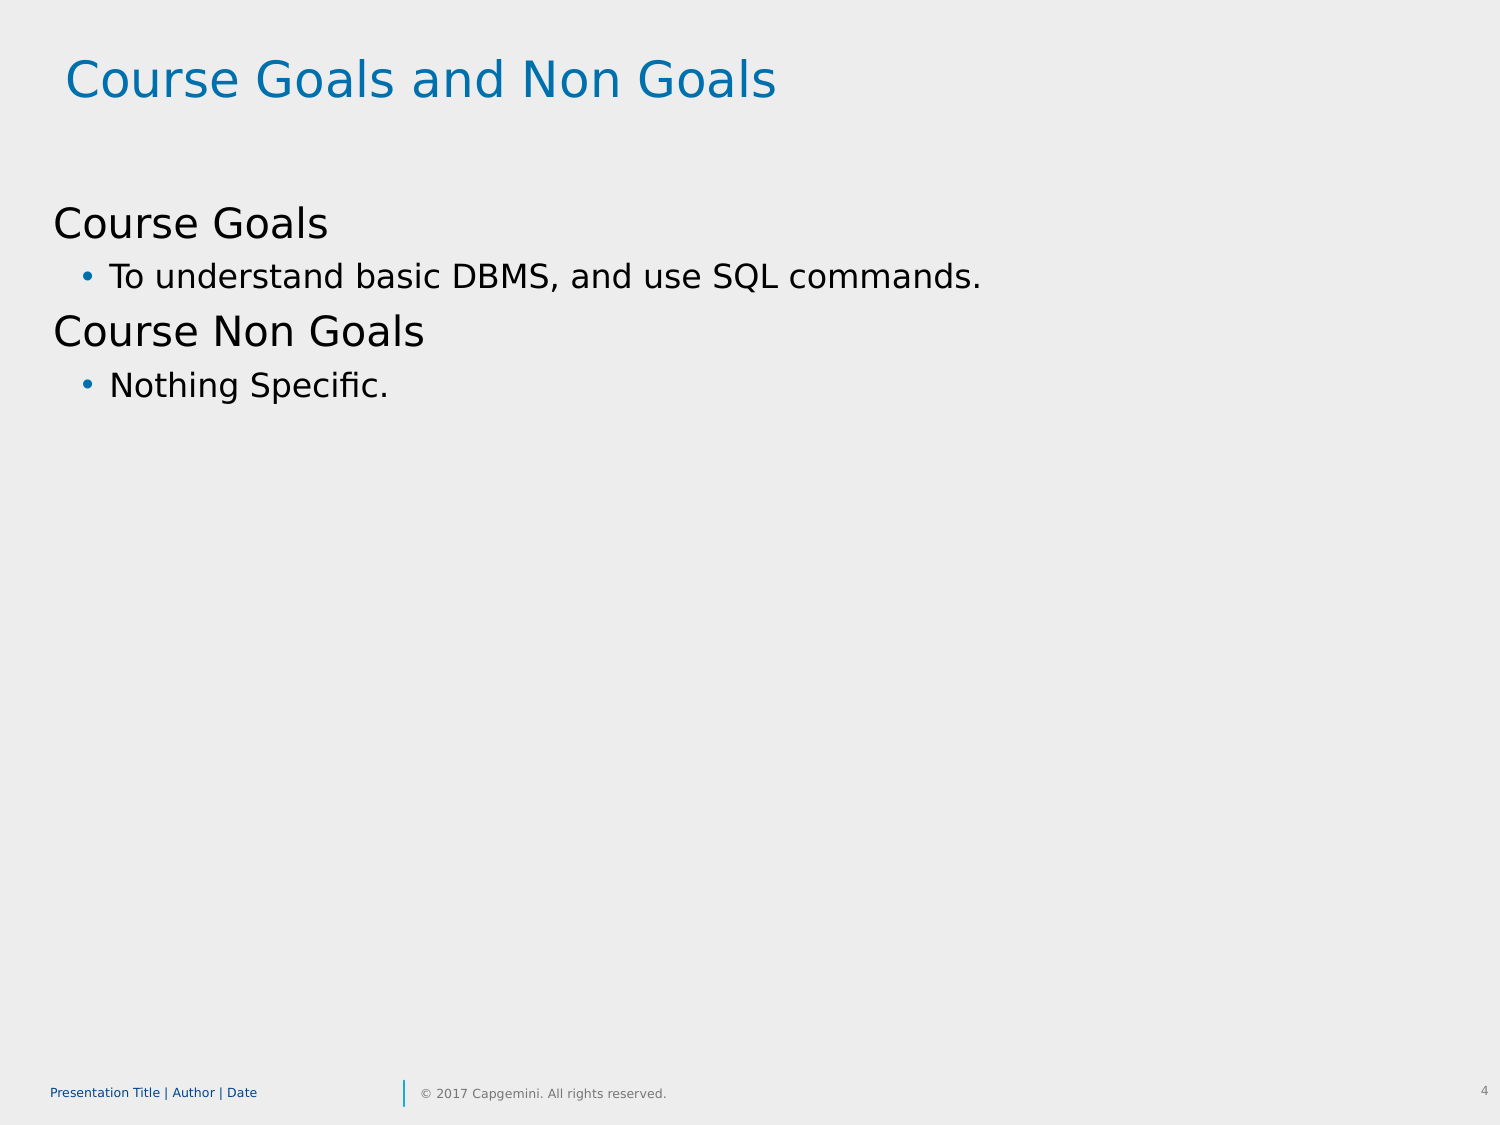

Course Goals and Non Goals
Course Goals
To understand basic DBMS, and use SQL commands.
Course Non Goals
Nothing Specific.